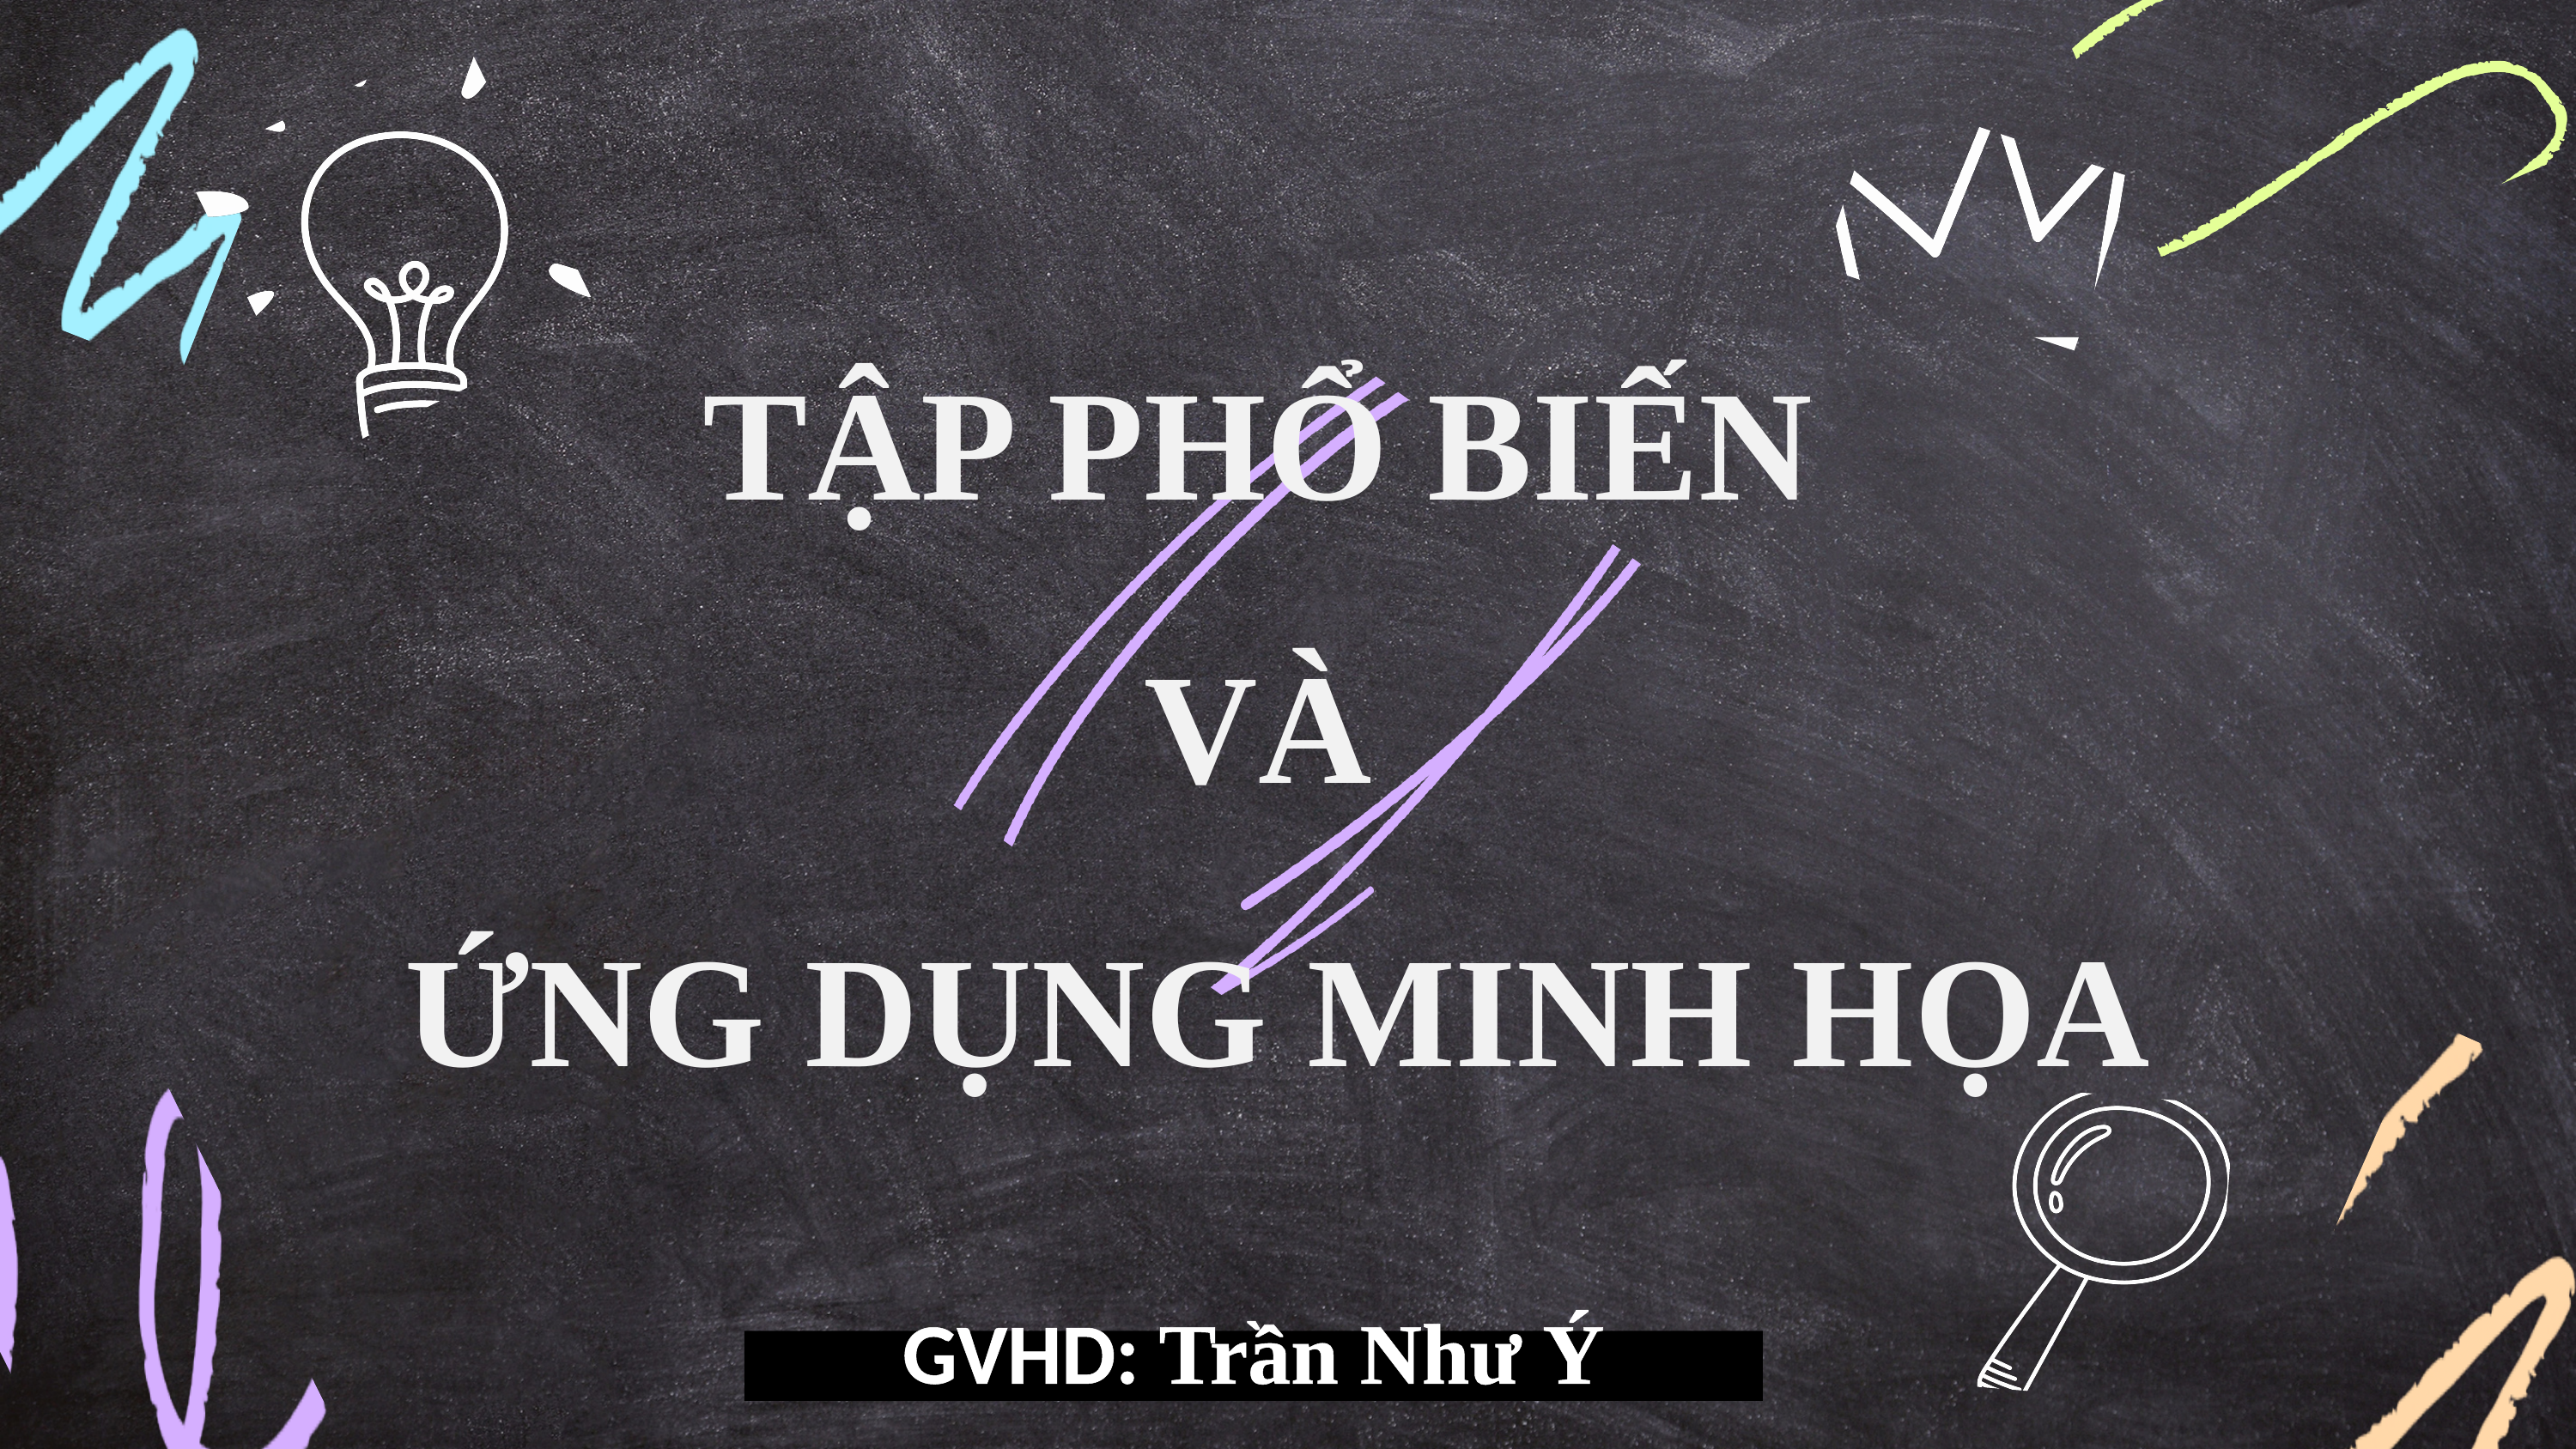

TẬP PHỔ BIẾN
VÀ
ỨNG DỤNG MINH HỌA

GVHD: Trần Như Ý